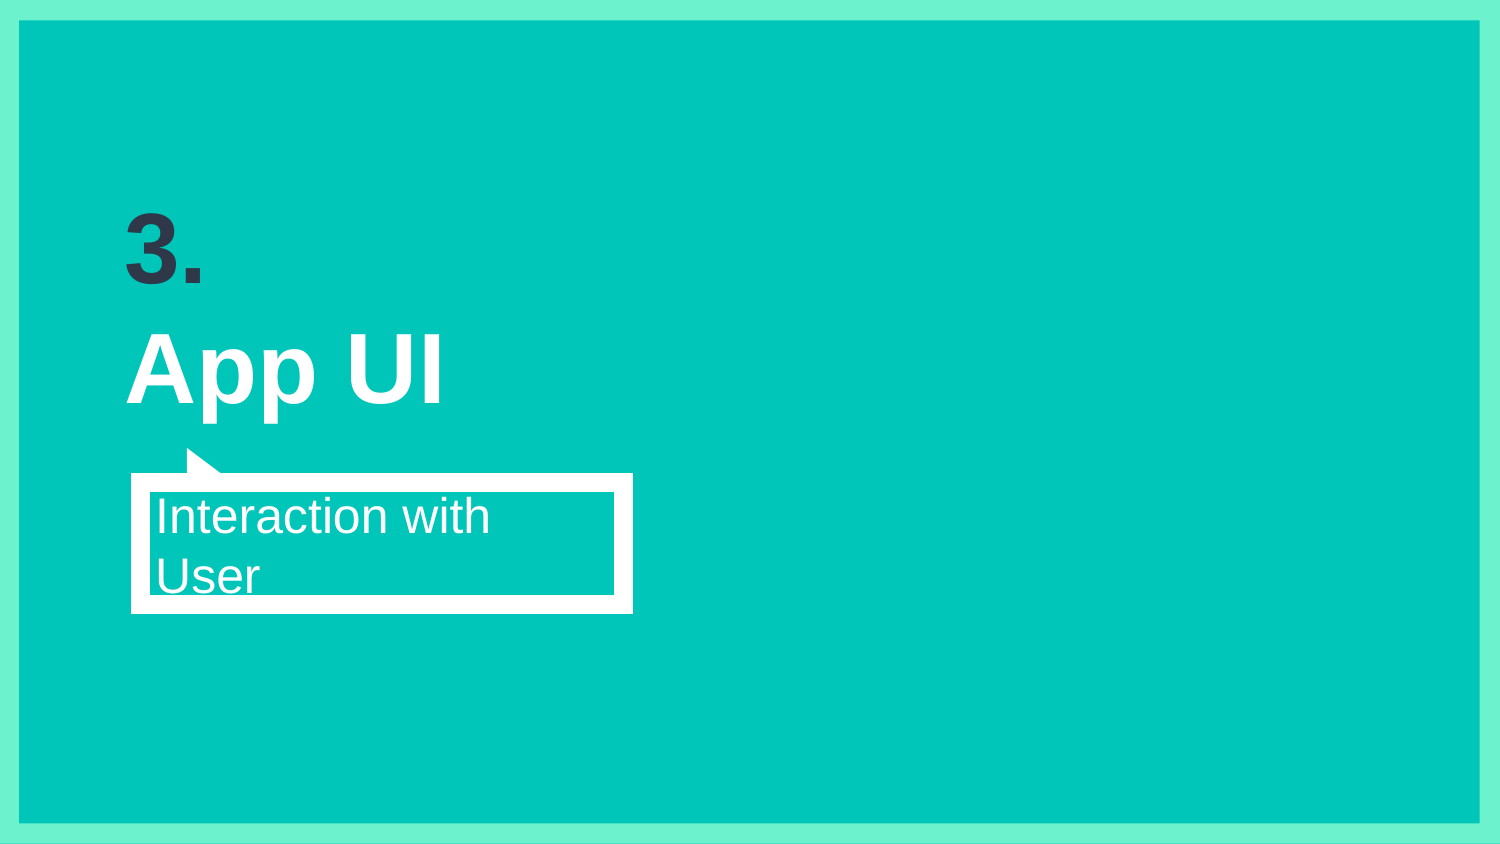

# 3.
App UI
Interaction with User